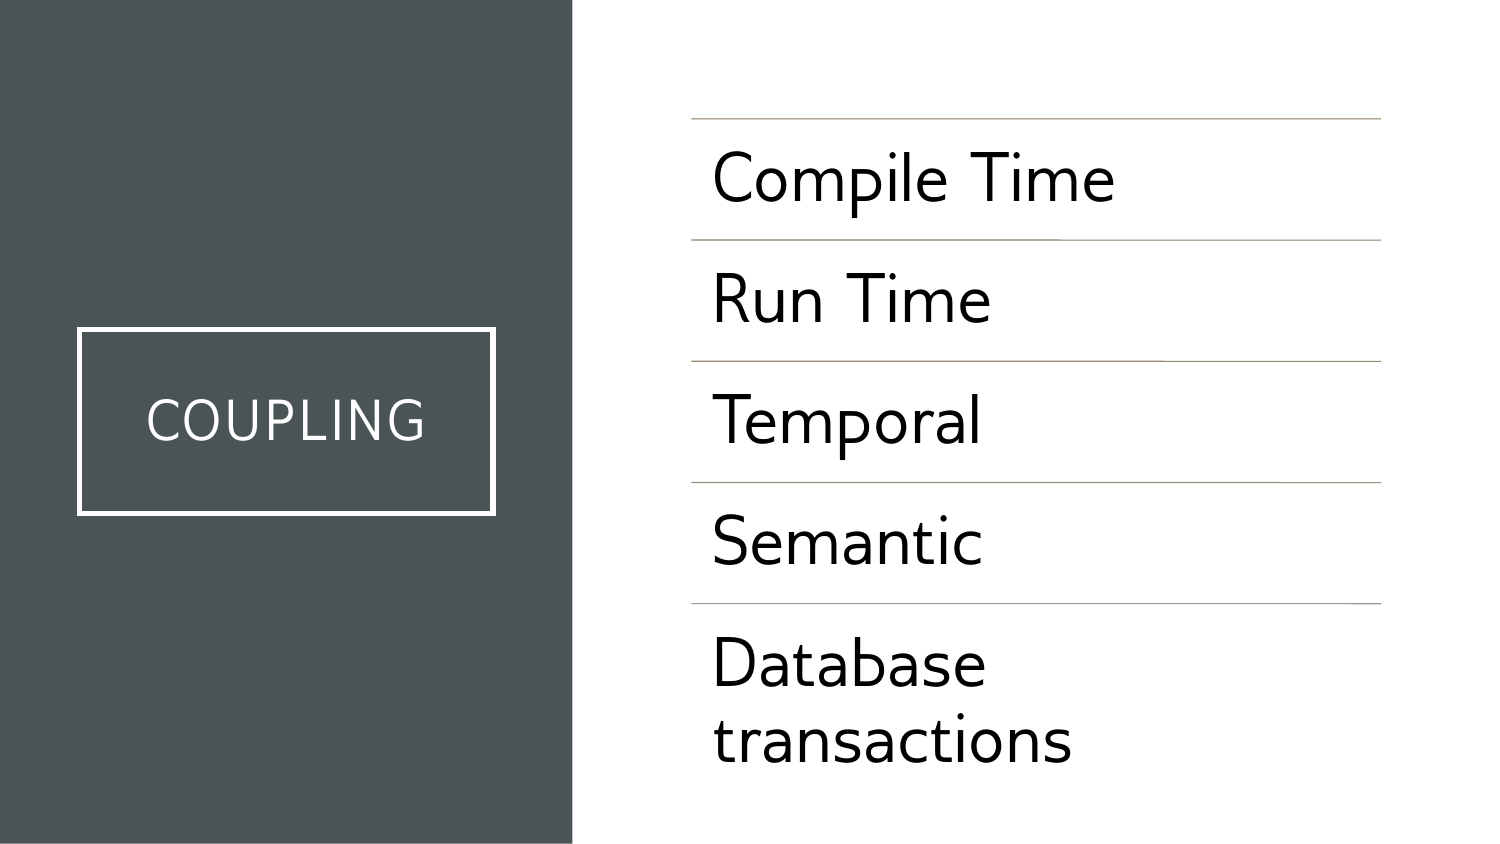

Compile Time
Run Time
Temporal
Semantic
Database transactions
# Coupling